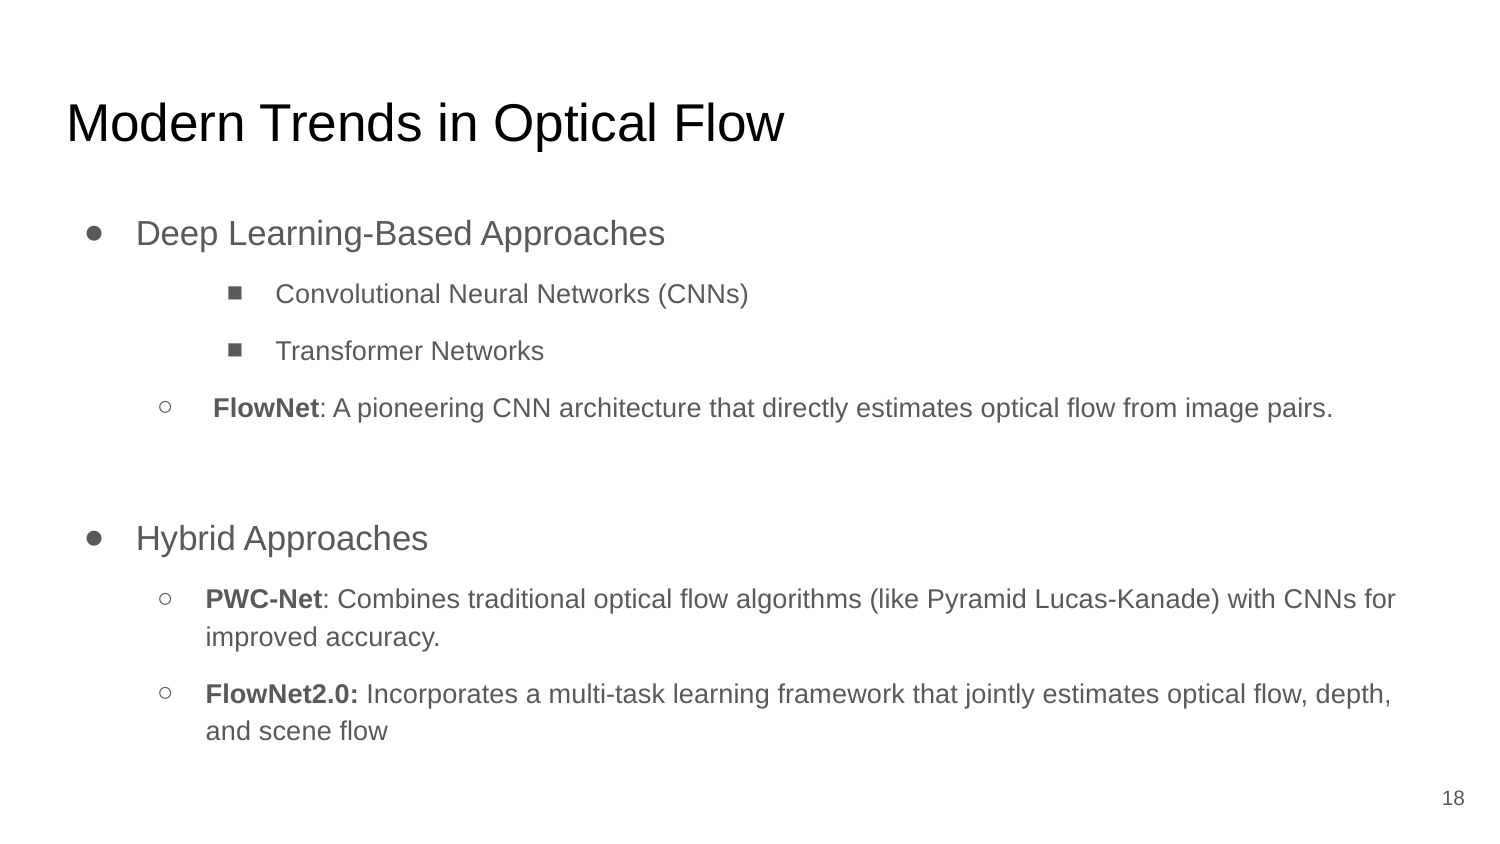

# Modern Trends in Optical Flow
Deep Learning-Based Approaches
Convolutional Neural Networks (CNNs)
Transformer Networks
 FlowNet: A pioneering CNN architecture that directly estimates optical flow from image pairs.

Hybrid Approaches
PWC-Net: Combines traditional optical flow algorithms (like Pyramid Lucas-Kanade) with CNNs for improved accuracy.
FlowNet2.0: Incorporates a multi-task learning framework that jointly estimates optical flow, depth, and scene flow
18